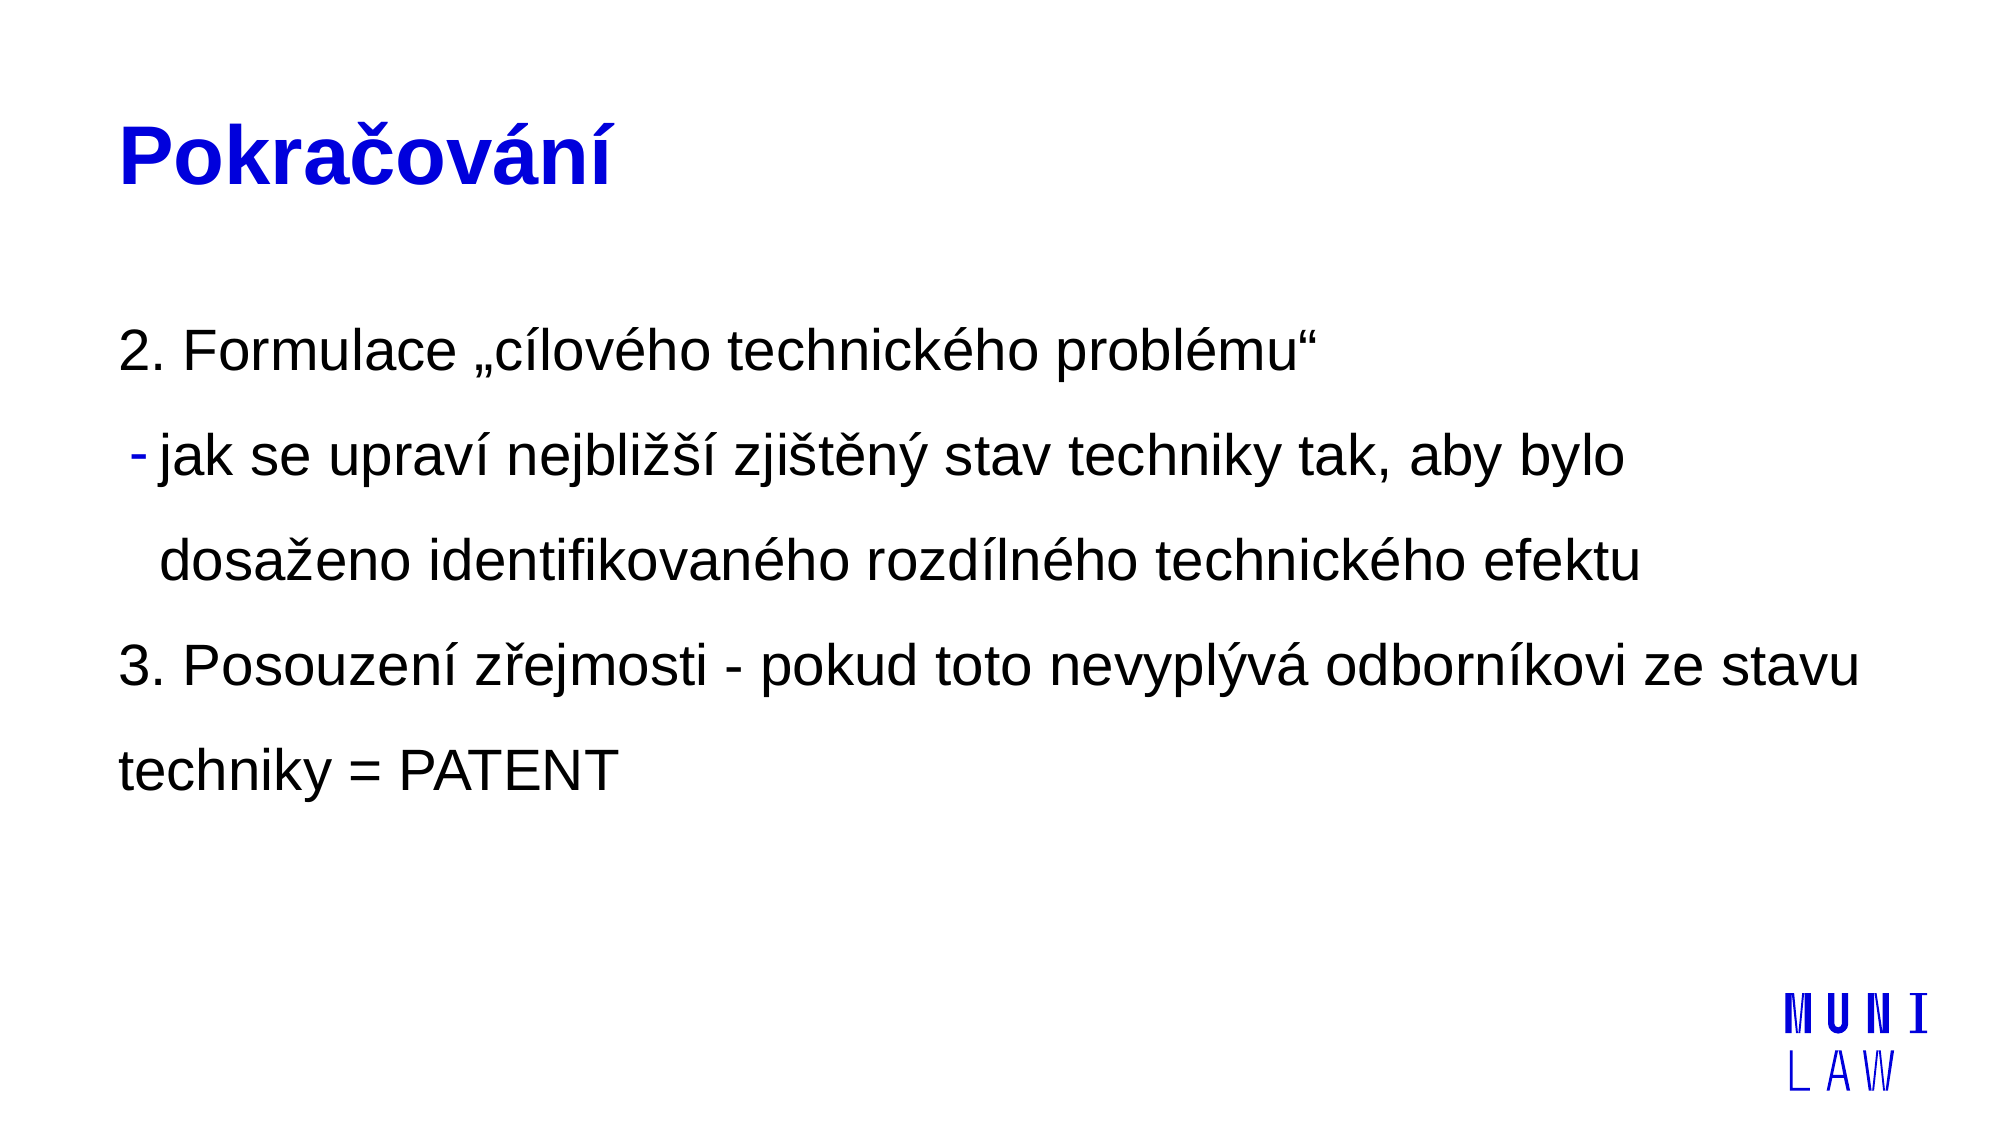

# Pokračování
2. Formulace „cílového technického problému“
jak se upraví nejbližší zjištěný stav techniky tak, aby bylo dosaženo identifikovaného rozdílného technického efektu
3. Posouzení zřejmosti - pokud toto nevyplývá odborníkovi ze stavu techniky = PATENT